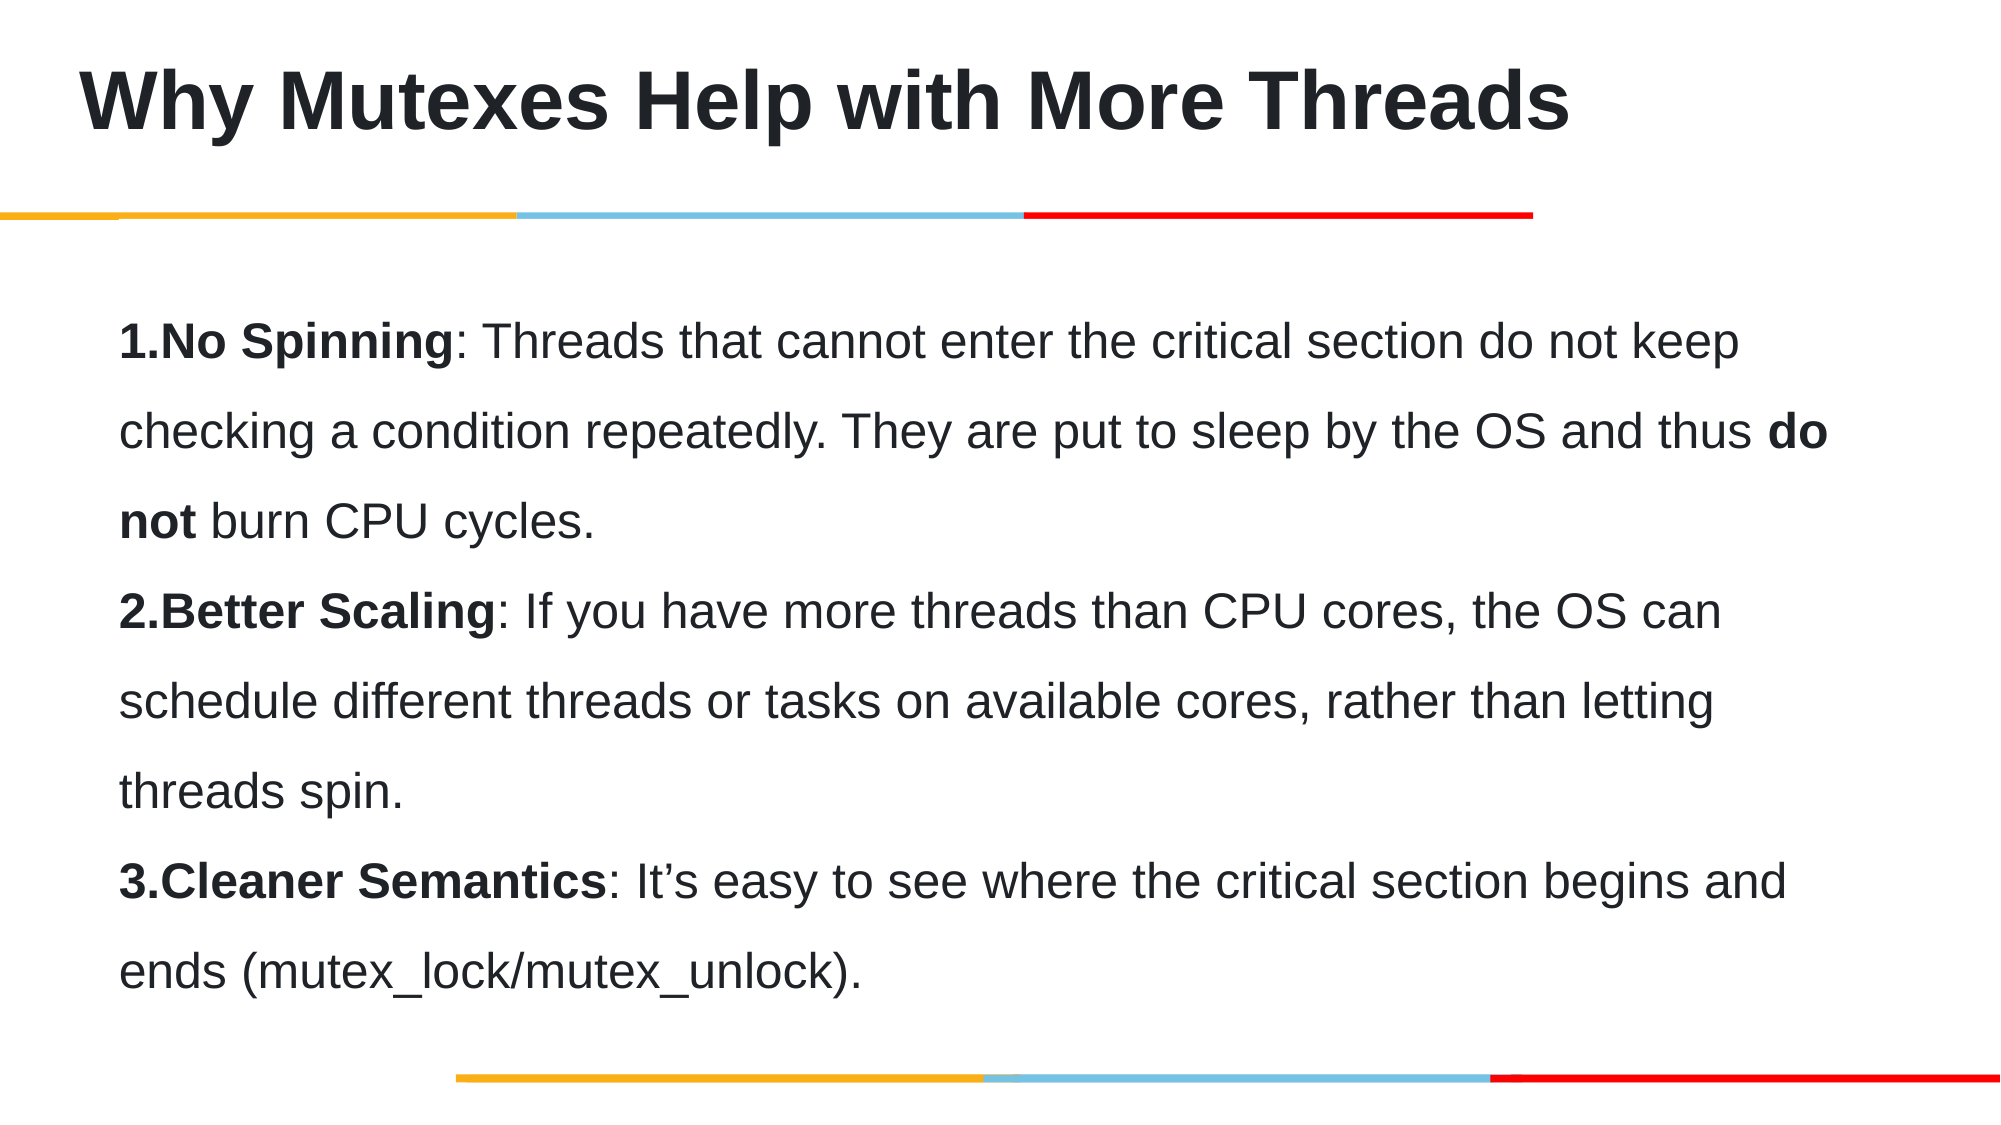

# Why Mutexes Help with More Threads

No Spinning: Threads that cannot enter the critical section do not keep checking a condition repeatedly. They are put to sleep by the OS and thus do not burn CPU cycles.
Better Scaling: If you have more threads than CPU cores, the OS can schedule different threads or tasks on available cores, rather than letting threads spin.
Cleaner Semantics: It’s easy to see where the critical section begins and ends (mutex_lock/mutex_unlock).